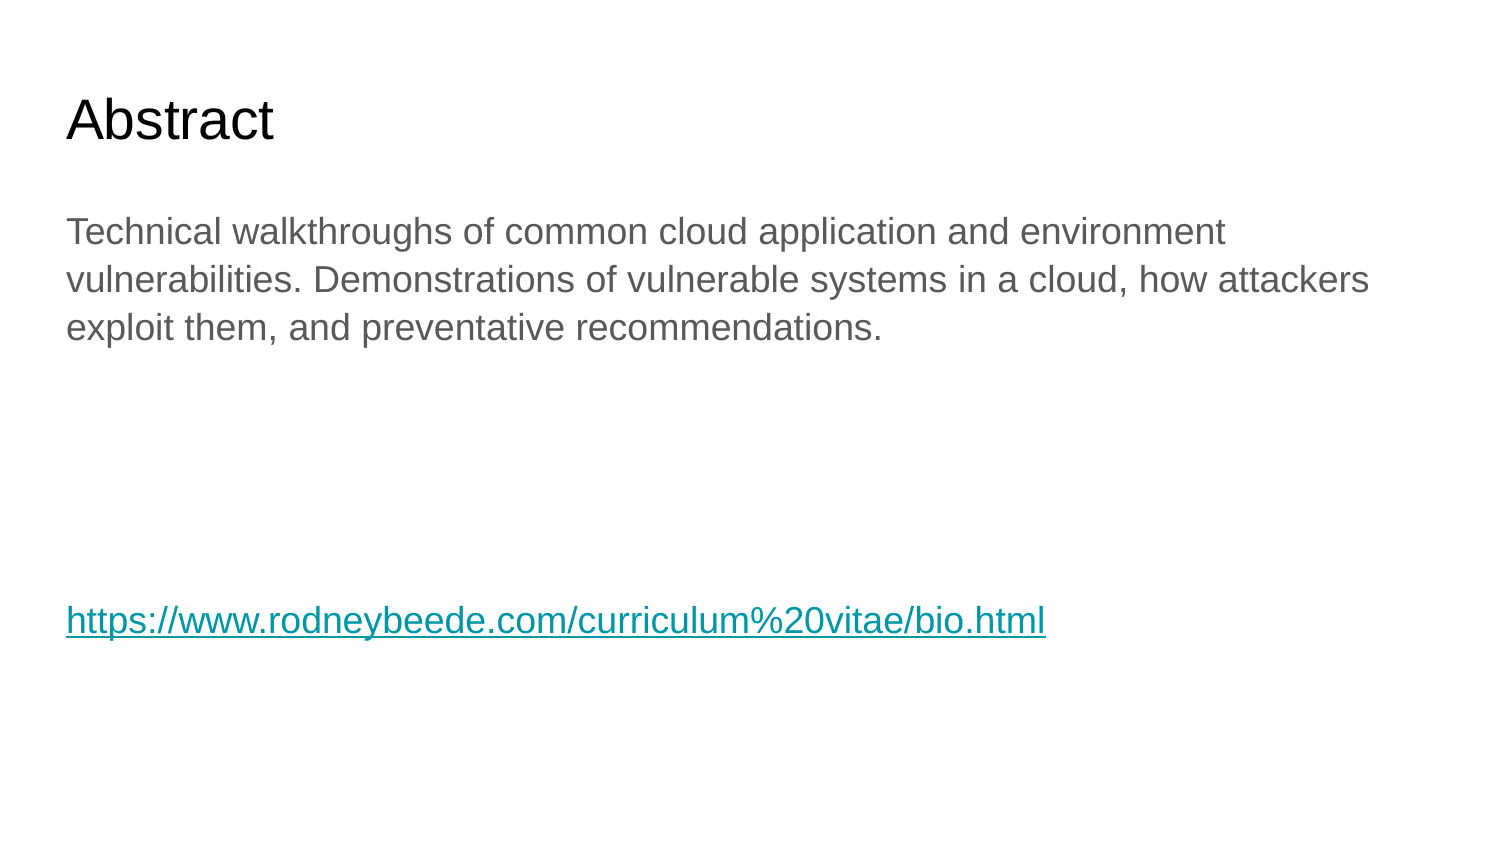

# Abstract
Technical walkthroughs of common cloud application and environment vulnerabilities. Demonstrations of vulnerable systems in a cloud, how attackers exploit them, and preventative recommendations.

https://www.rodneybeede.com/curriculum%20vitae/bio.html